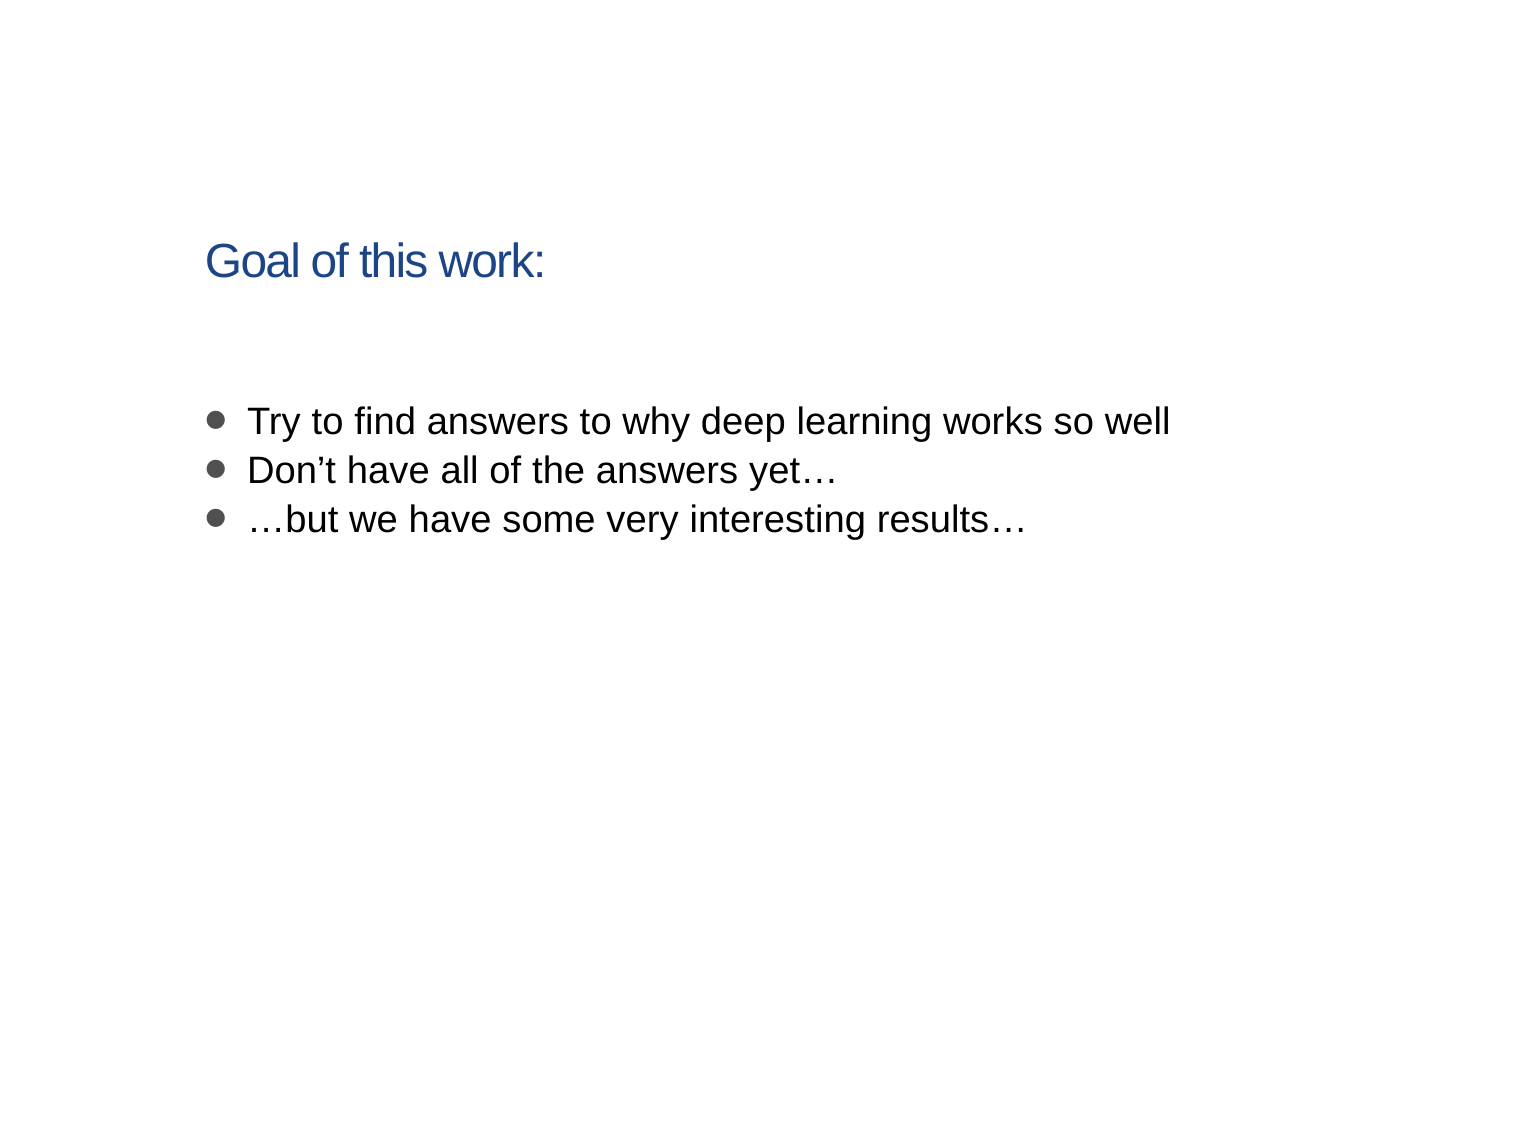

# Goal of this work:

Try to find answers to why deep learning works so well
Don’t have all of the answers yet…
…but we have some very interesting results…